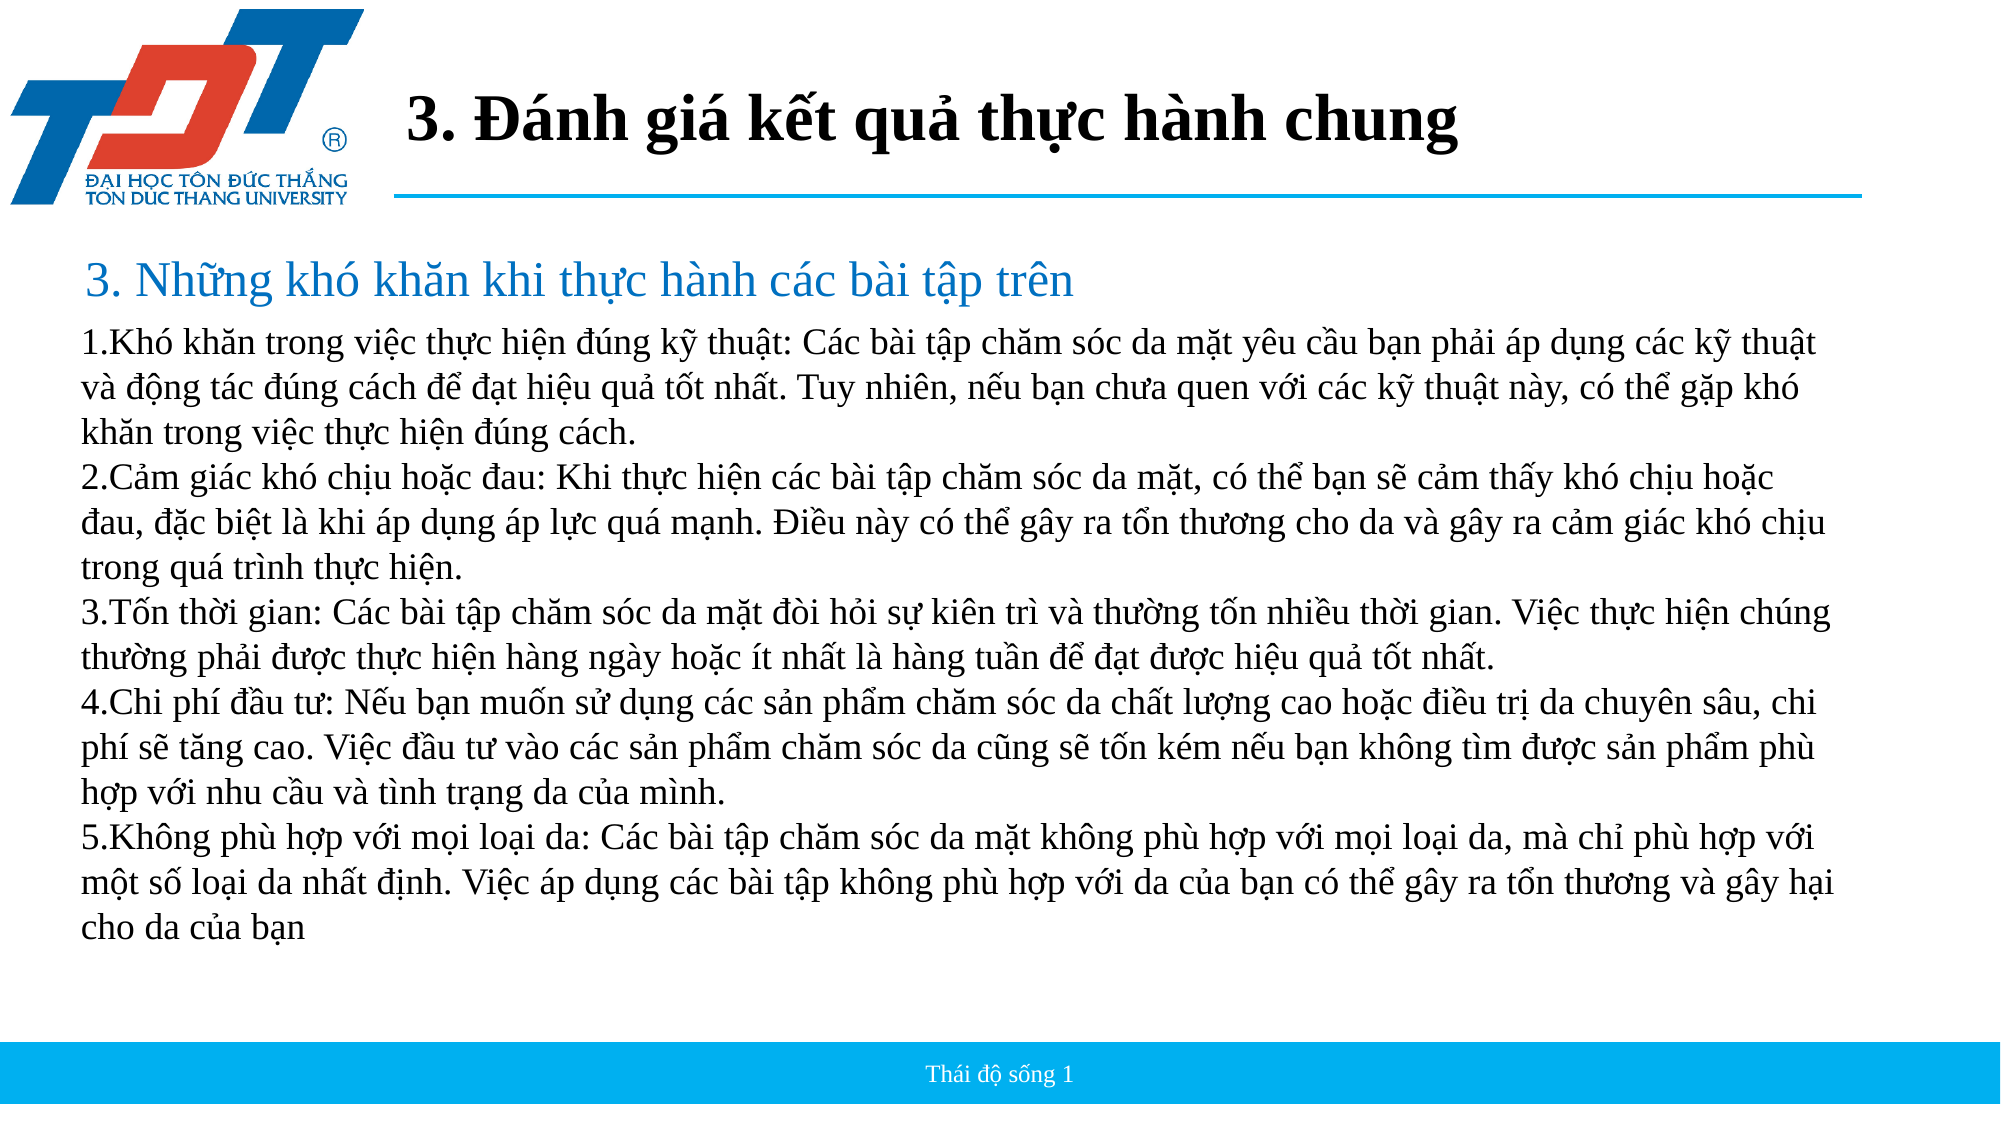

# 3. Đánh giá kết quả thực hành chung
3. Những khó khăn khi thực hành các bài tập trên
Khó khăn trong việc thực hiện đúng kỹ thuật: Các bài tập chăm sóc da mặt yêu cầu bạn phải áp dụng các kỹ thuật và động tác đúng cách để đạt hiệu quả tốt nhất. Tuy nhiên, nếu bạn chưa quen với các kỹ thuật này, có thể gặp khó khăn trong việc thực hiện đúng cách.
Cảm giác khó chịu hoặc đau: Khi thực hiện các bài tập chăm sóc da mặt, có thể bạn sẽ cảm thấy khó chịu hoặc đau, đặc biệt là khi áp dụng áp lực quá mạnh. Điều này có thể gây ra tổn thương cho da và gây ra cảm giác khó chịu trong quá trình thực hiện.
Tốn thời gian: Các bài tập chăm sóc da mặt đòi hỏi sự kiên trì và thường tốn nhiều thời gian. Việc thực hiện chúng thường phải được thực hiện hàng ngày hoặc ít nhất là hàng tuần để đạt được hiệu quả tốt nhất.
Chi phí đầu tư: Nếu bạn muốn sử dụng các sản phẩm chăm sóc da chất lượng cao hoặc điều trị da chuyên sâu, chi phí sẽ tăng cao. Việc đầu tư vào các sản phẩm chăm sóc da cũng sẽ tốn kém nếu bạn không tìm được sản phẩm phù hợp với nhu cầu và tình trạng da của mình.
Không phù hợp với mọi loại da: Các bài tập chăm sóc da mặt không phù hợp với mọi loại da, mà chỉ phù hợp với một số loại da nhất định. Việc áp dụng các bài tập không phù hợp với da của bạn có thể gây ra tổn thương và gây hại cho da của bạn
Thái độ sống 1